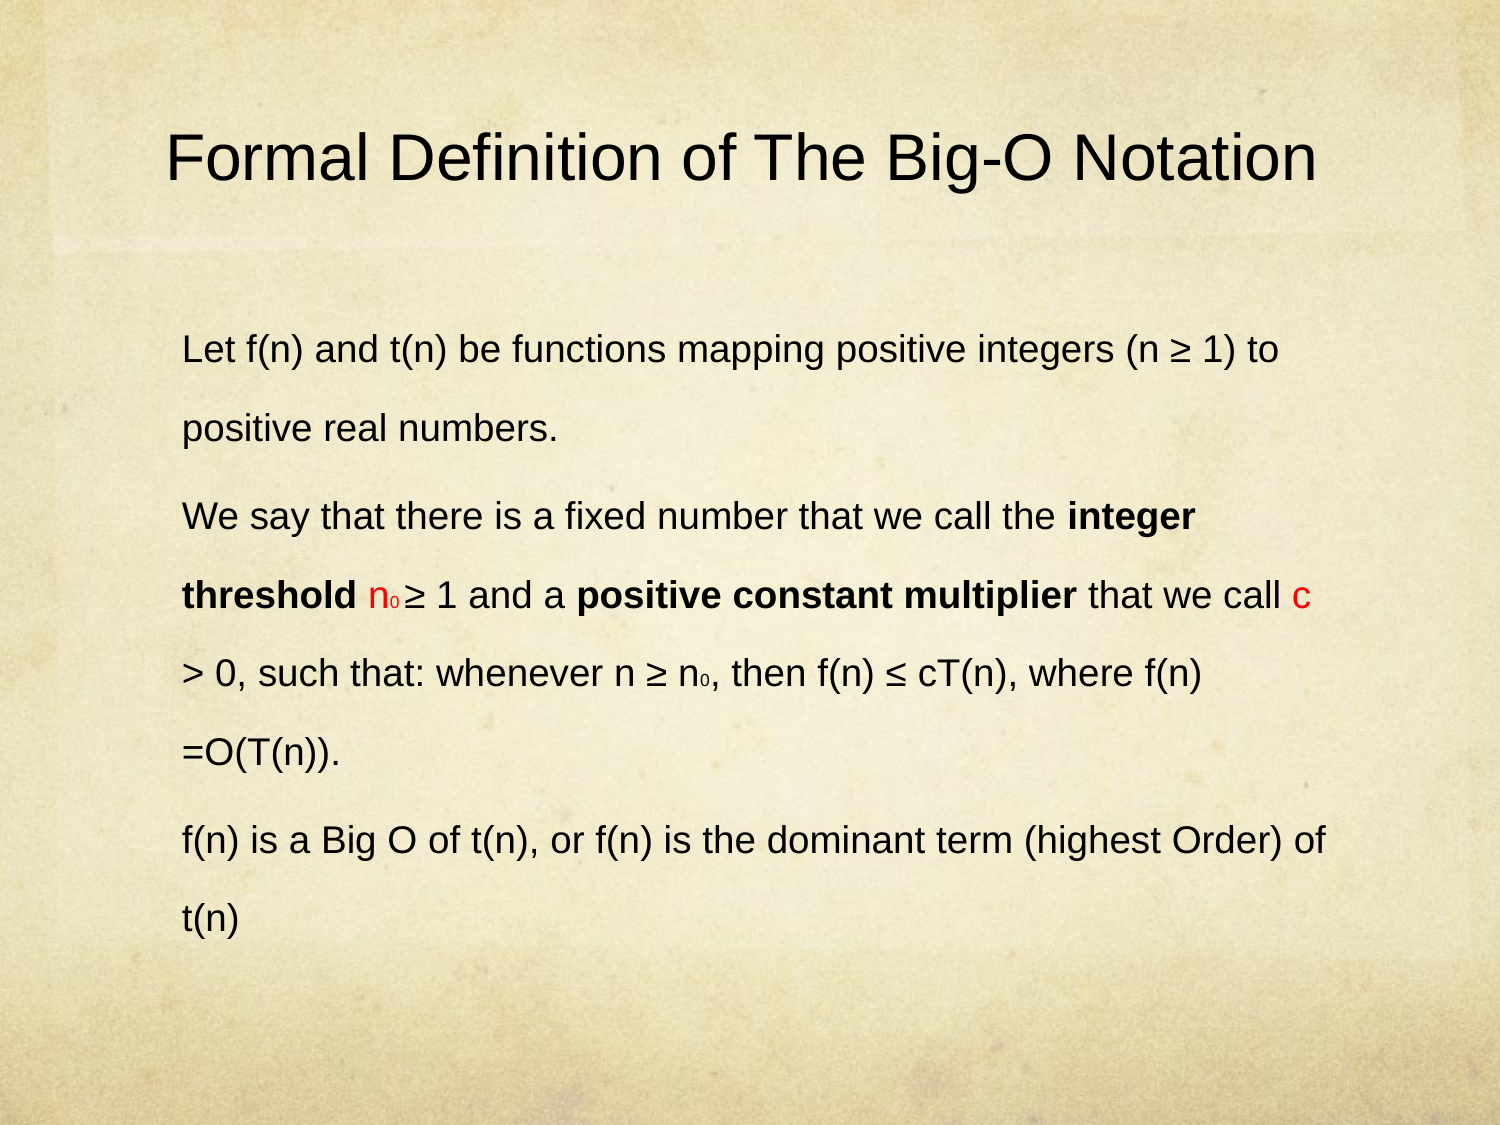

# Formal Definition of The Big-O Notation
Let f(n) and t(n) be functions mapping positive integers (n ≥ 1) to positive real numbers.
We say that there is a fixed number that we call the integer threshold n0 ≥ 1 and a positive constant multiplier that we call c > 0, such that: whenever n ≥ n0, then f(n) ≤ cT(n), where f(n) =O(T(n)).
f(n) is a Big O of t(n), or f(n) is the dominant term (highest Order) of t(n)